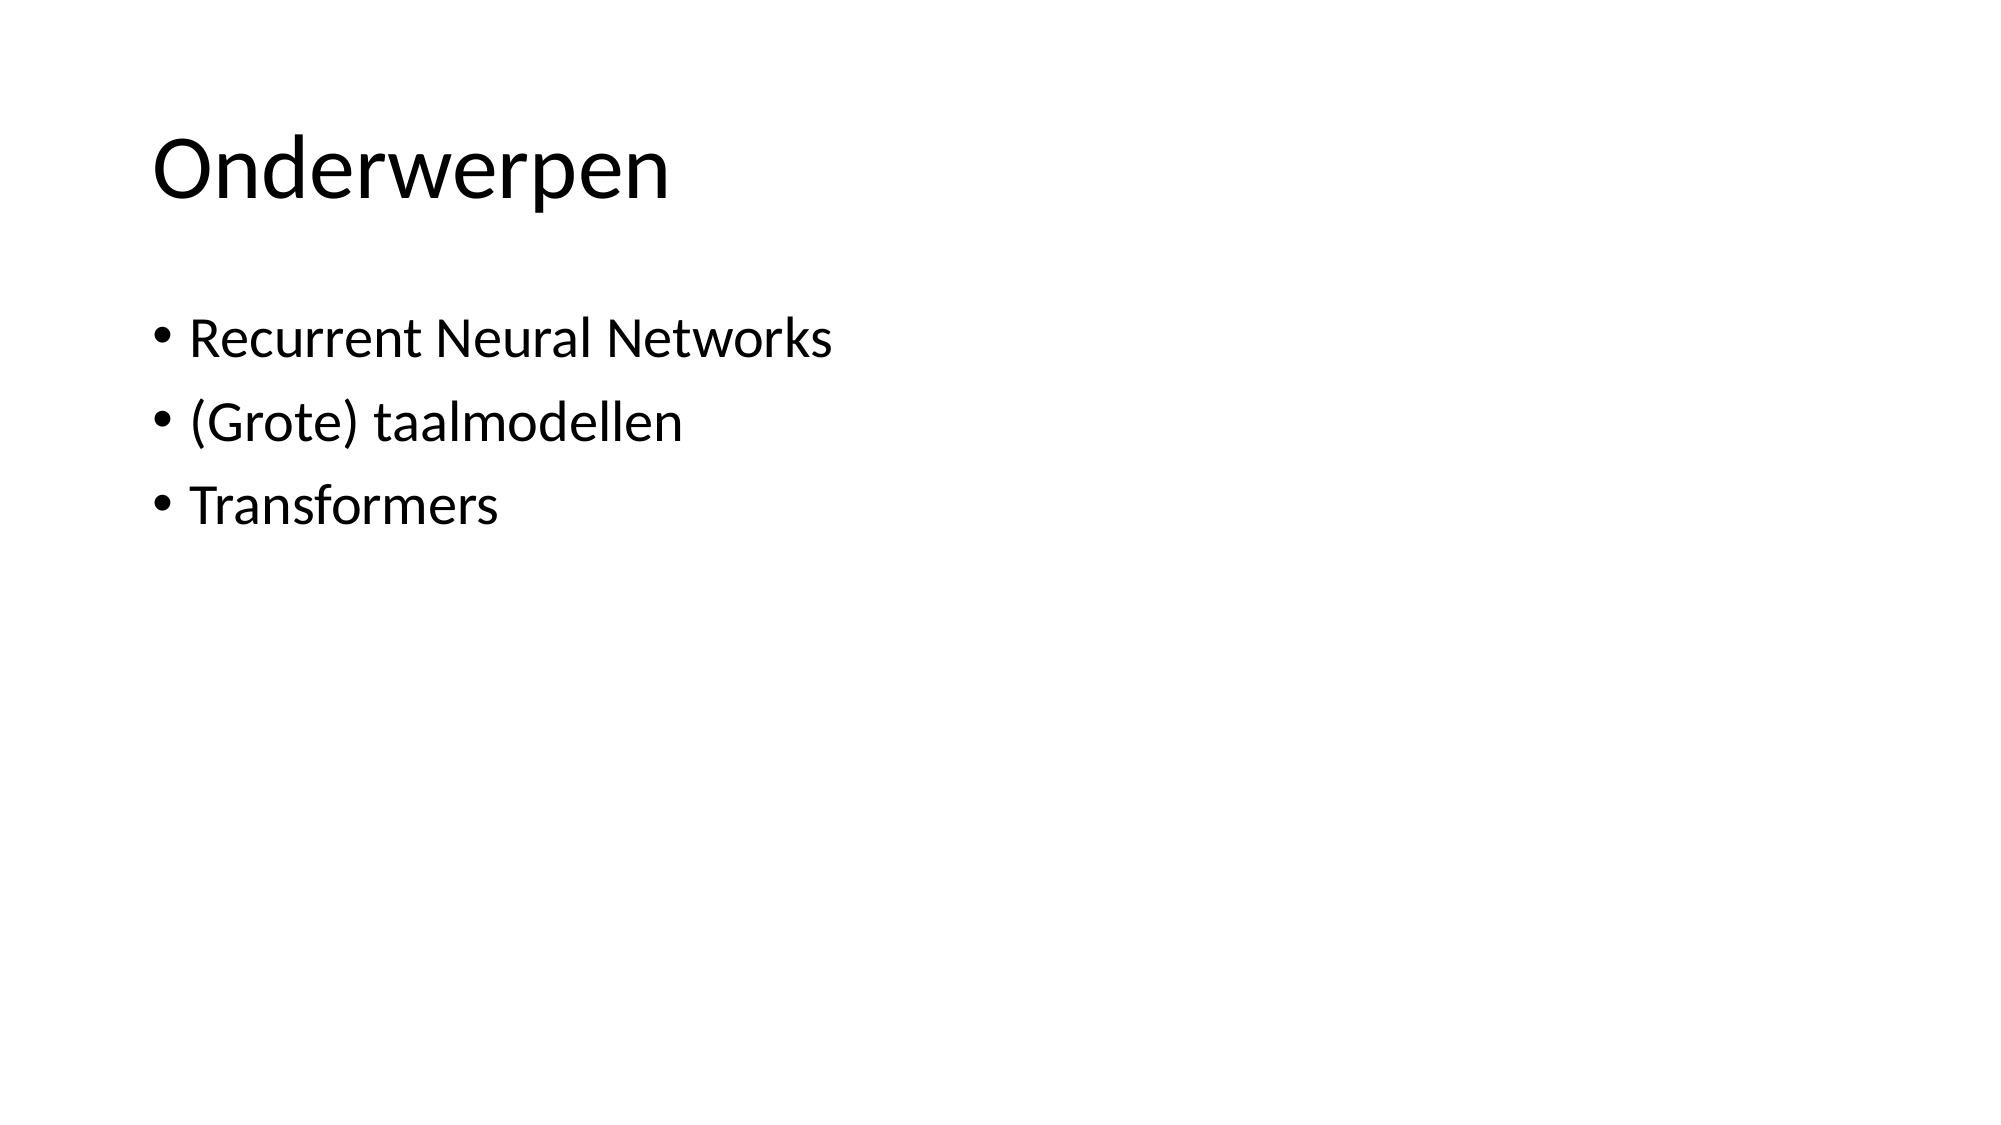

# Onderwerpen
Recurrent Neural Networks
(Grote) taalmodellen
Transformers